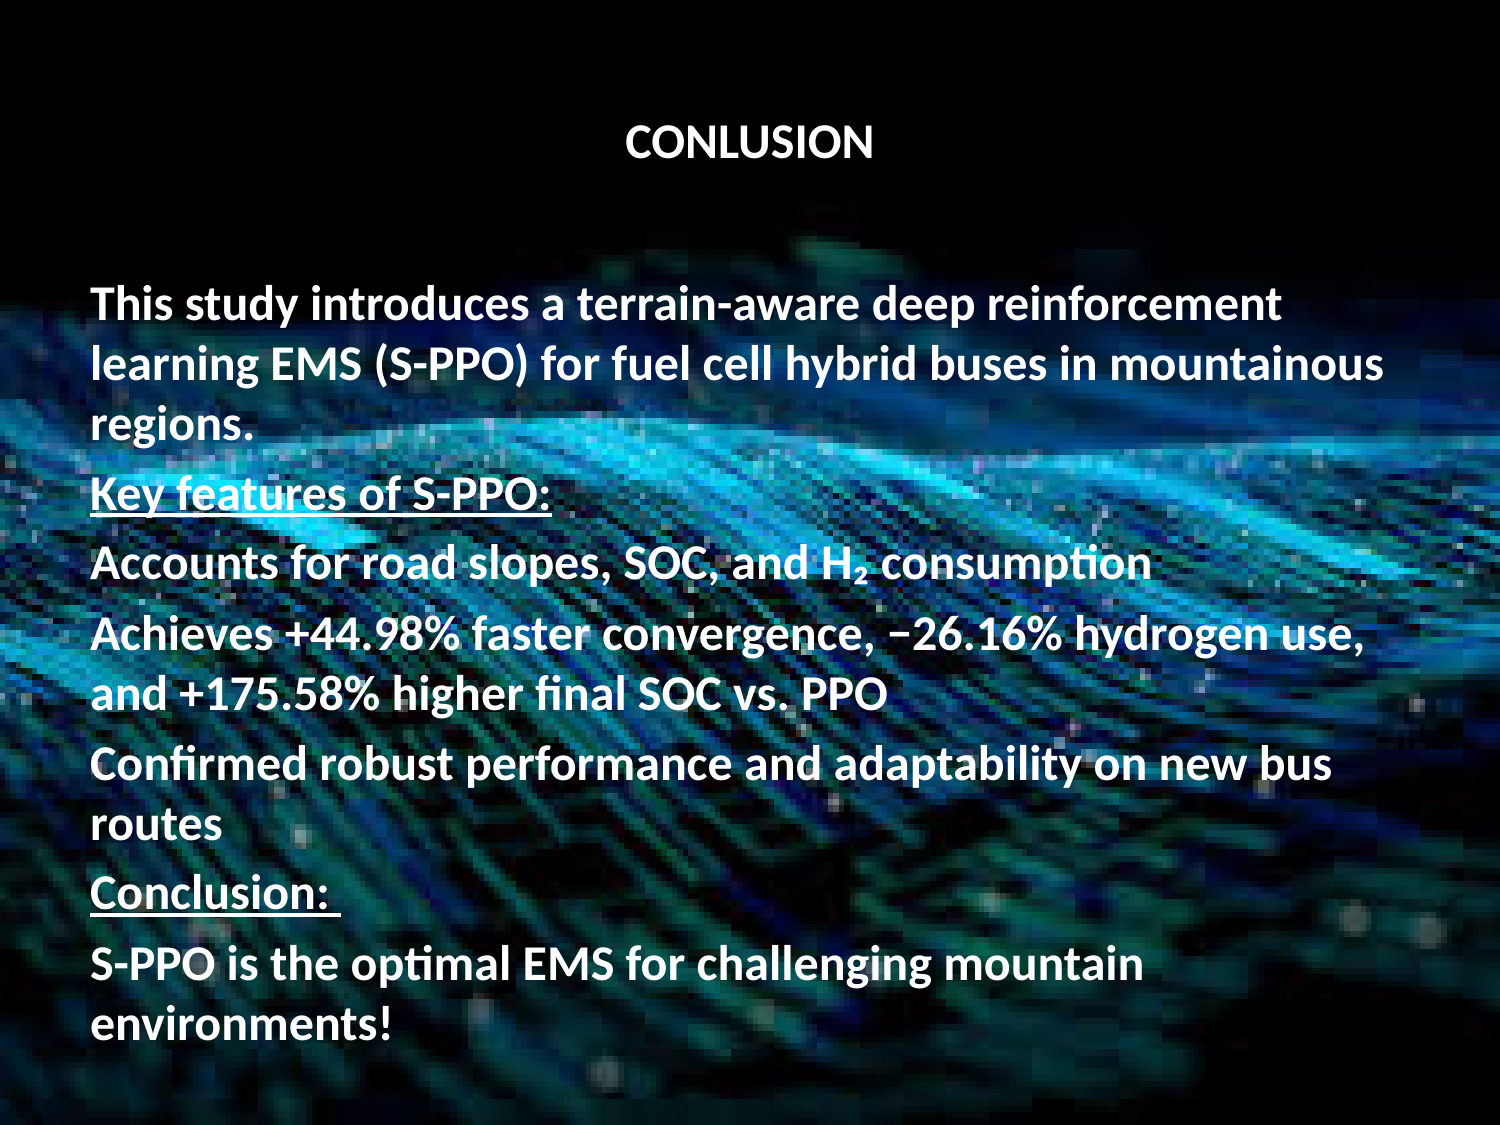

# CONLUSION
This study introduces a terrain-aware deep reinforcement learning EMS (S-PPO) for fuel cell hybrid buses in mountainous regions.
Key features of S-PPO:
Accounts for road slopes, SOC, and H₂ consumption
Achieves +44.98% faster convergence, −26.16% hydrogen use, and +175.58% higher final SOC vs. PPO
Confirmed robust performance and adaptability on new bus routes
Conclusion:
S-PPO is the optimal EMS for challenging mountain environments!